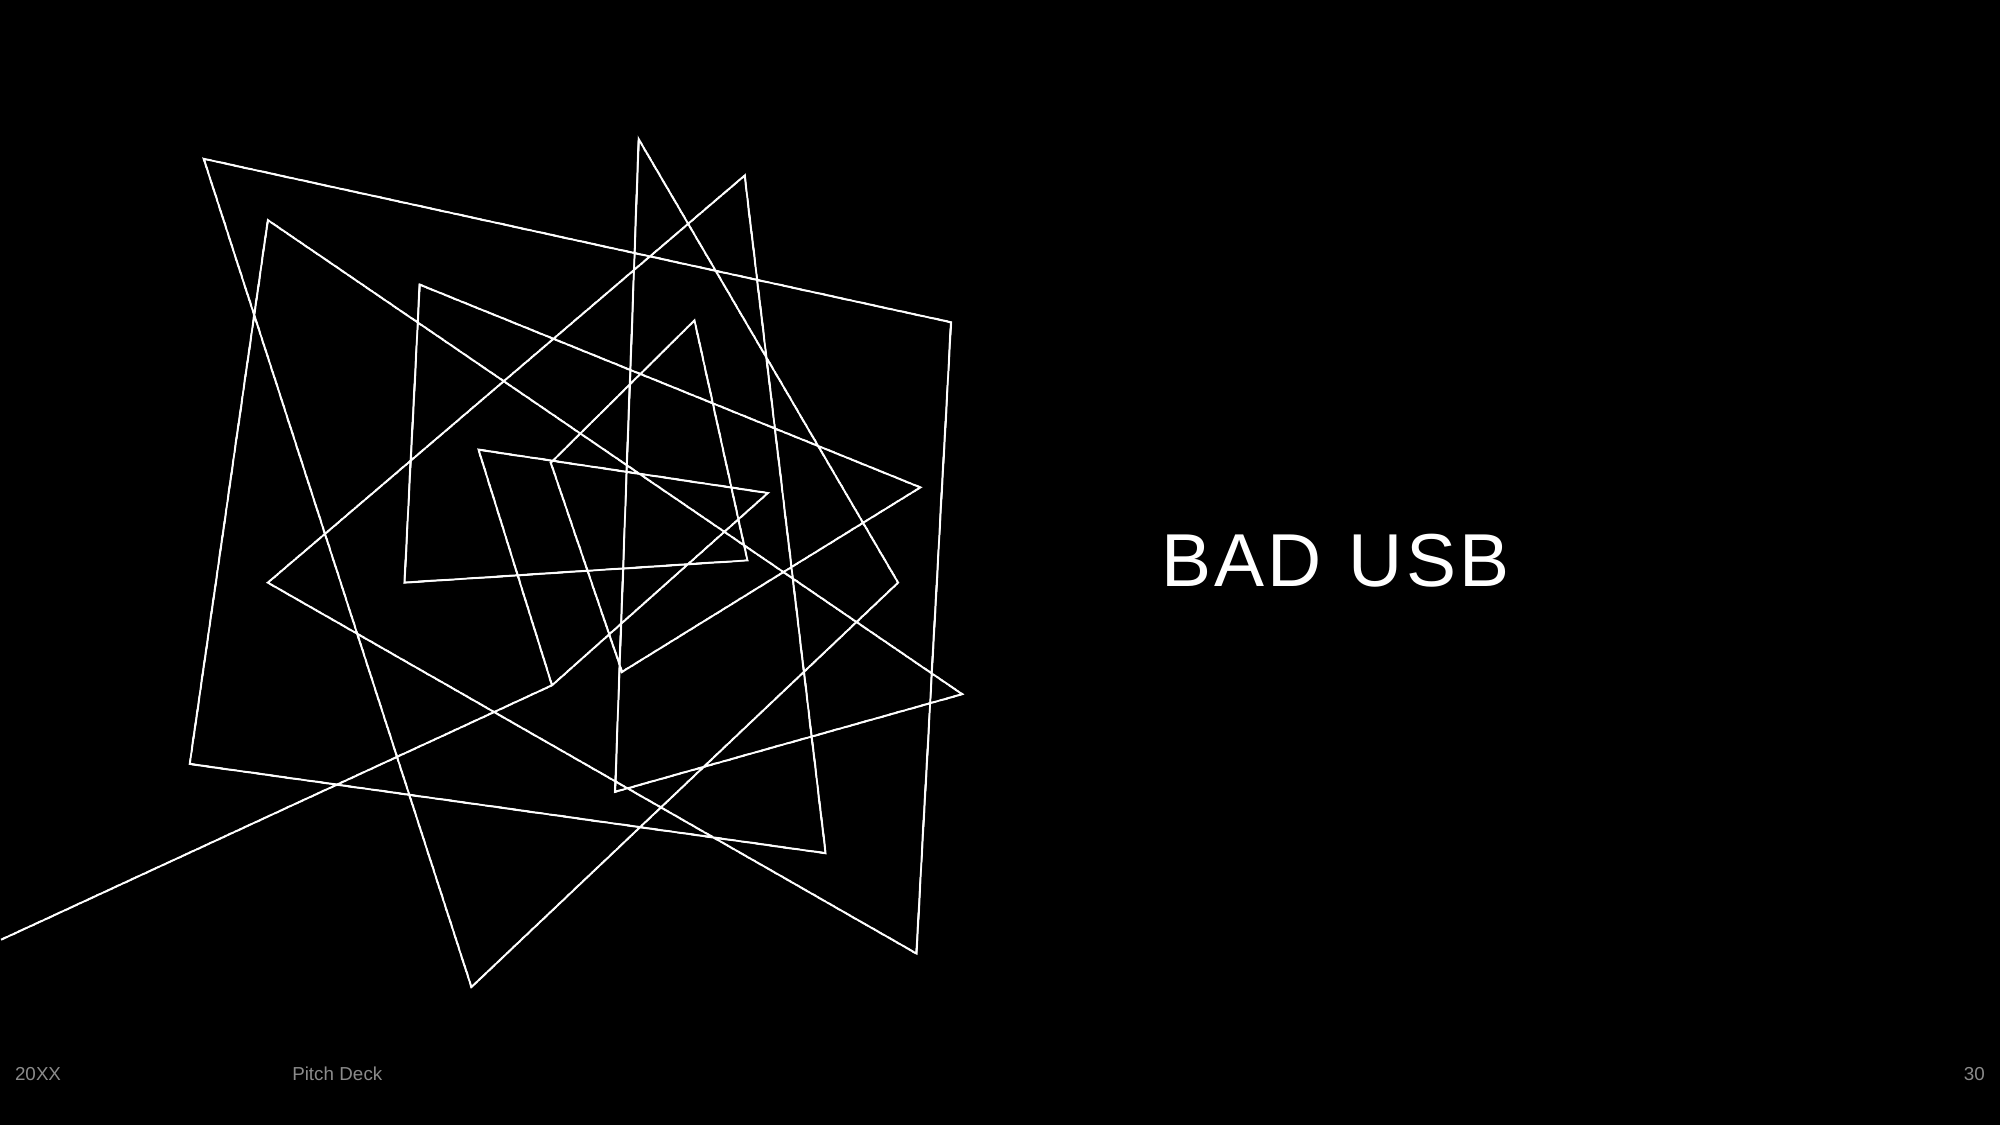

# BAD USB
20XX
Pitch Deck
30